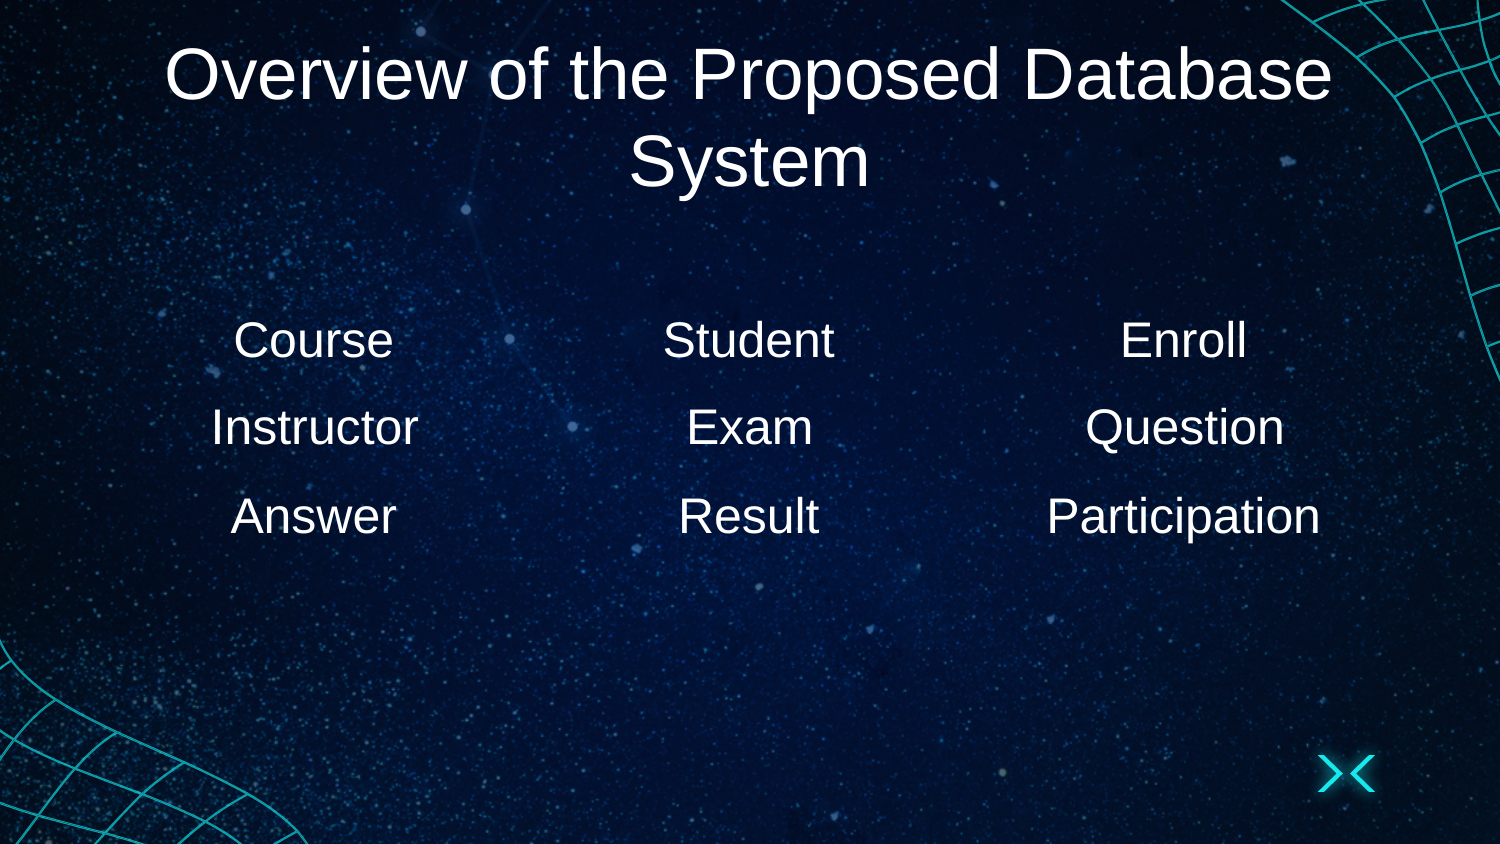

# Overview of the Proposed Database System
Course
Student
Enroll
Instructor
Exam
Question
Answer
Result
Participation